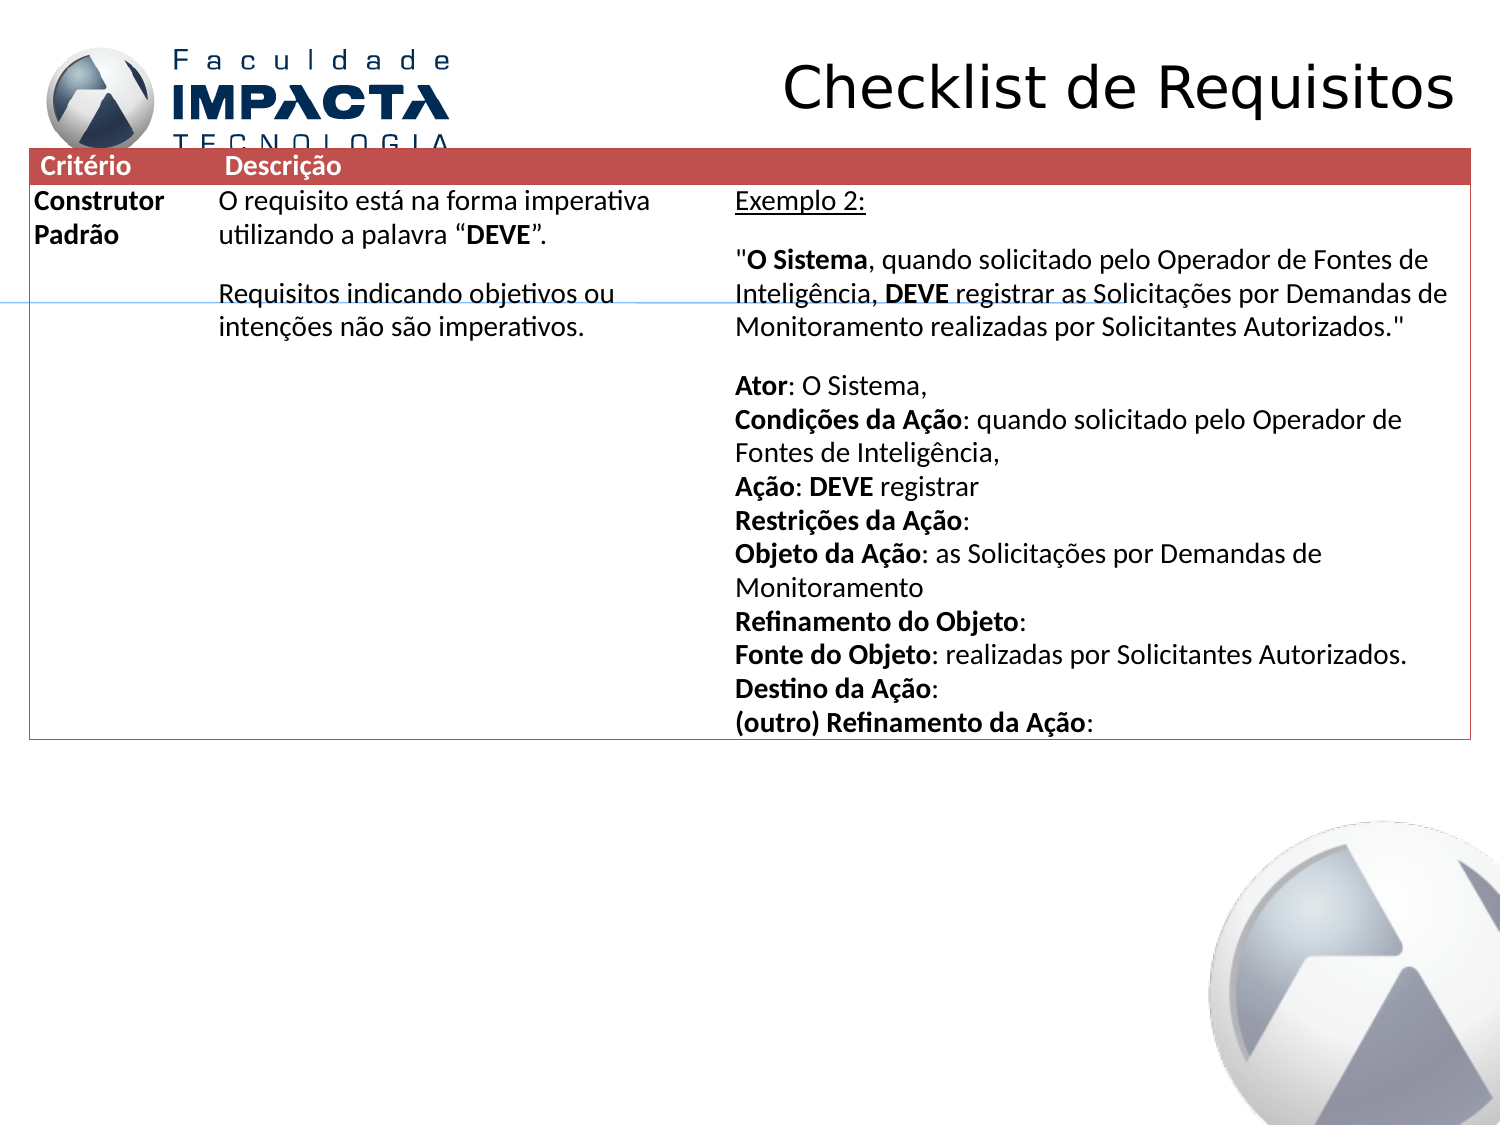

# Checklist de Requisitos
| Critério | Descrição |  |
| --- | --- | --- |
| Construtor Padrão | O requisito está na forma imperativa utilizando a palavra “DEVE”. Requisitos indicando objetivos ou intenções não são imperativos. | Exemplo 2: "O Sistema, quando solicitado pelo Operador de Fontes de Inteligência, DEVE registrar as Solicitações por Demandas de Monitoramento realizadas por Solicitantes Autorizados." Ator: O Sistema, Condições da Ação: quando solicitado pelo Operador de Fontes de Inteligência, Ação: DEVE registrar Restrições da Ação: Objeto da Ação: as Solicitações por Demandas de Monitoramento Refinamento do Objeto: Fonte do Objeto: realizadas por Solicitantes Autorizados. Destino da Ação: (outro) Refinamento da Ação: |